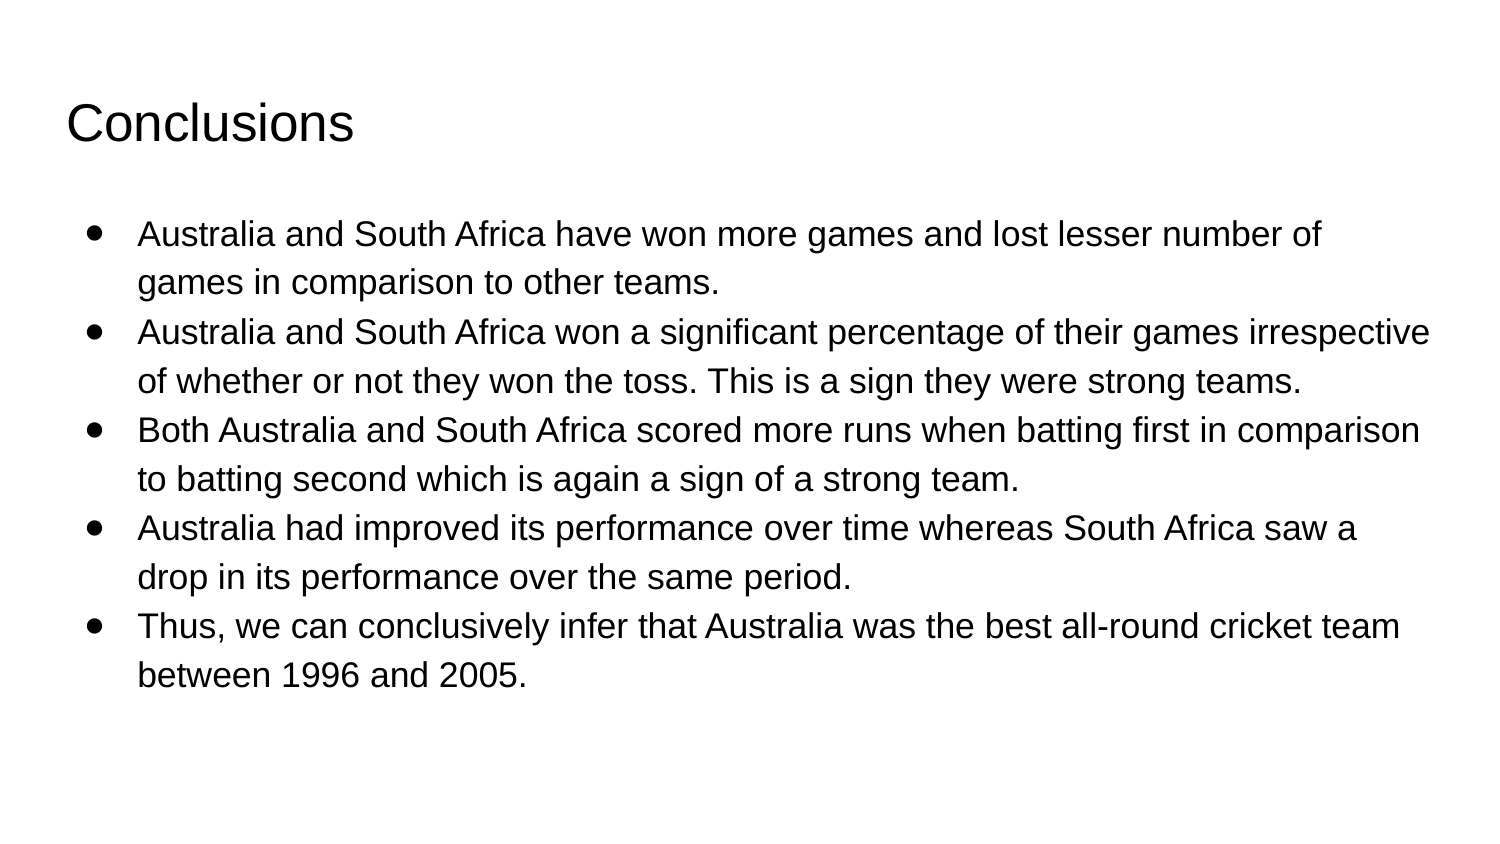

# Conclusions
Australia and South Africa have won more games and lost lesser number of games in comparison to other teams.
Australia and South Africa won a significant percentage of their games irrespective of whether or not they won the toss. This is a sign they were strong teams.
Both Australia and South Africa scored more runs when batting first in comparison to batting second which is again a sign of a strong team.
Australia had improved its performance over time whereas South Africa saw a drop in its performance over the same period.
Thus, we can conclusively infer that Australia was the best all-round cricket team between 1996 and 2005.